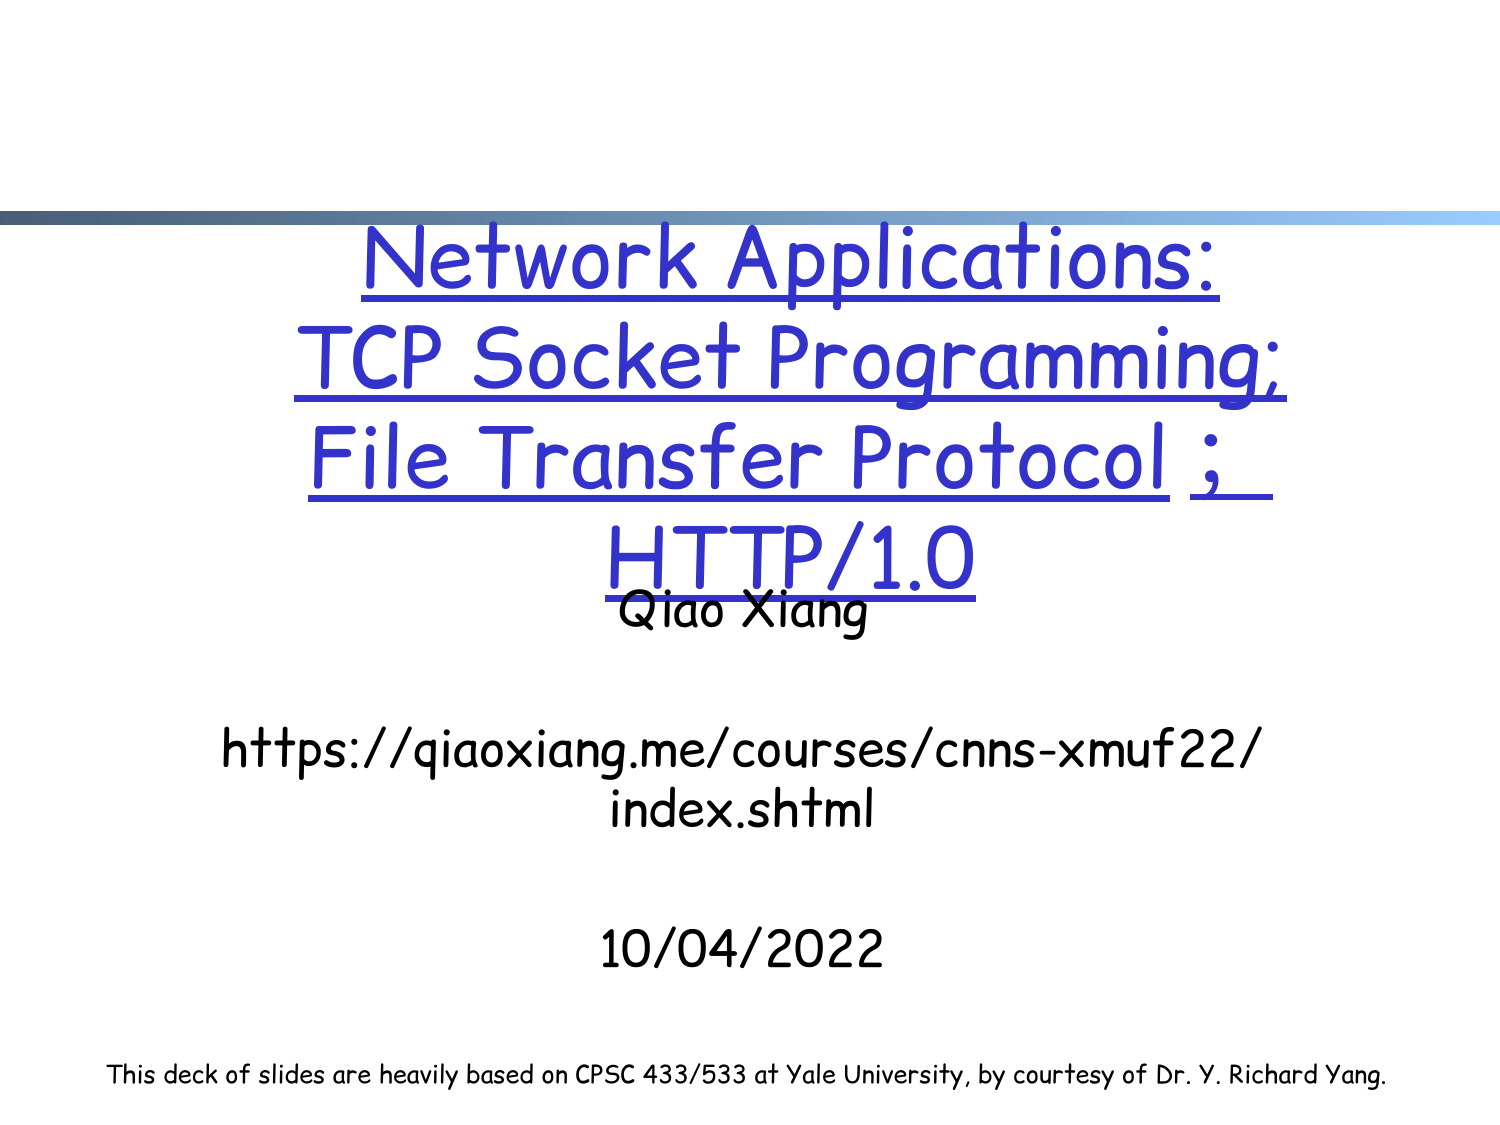

# Network Applications: TCP Socket Programming; File Transfer Protocol； HTTP/1.0
Qiao Xiang

https://qiaoxiang.me/courses/cnns-xmuf22/index.shtml

10/04/2022
This deck of slides are heavily based on CPSC 433/533 at Yale University, by courtesy of Dr. Y. Richard Yang.